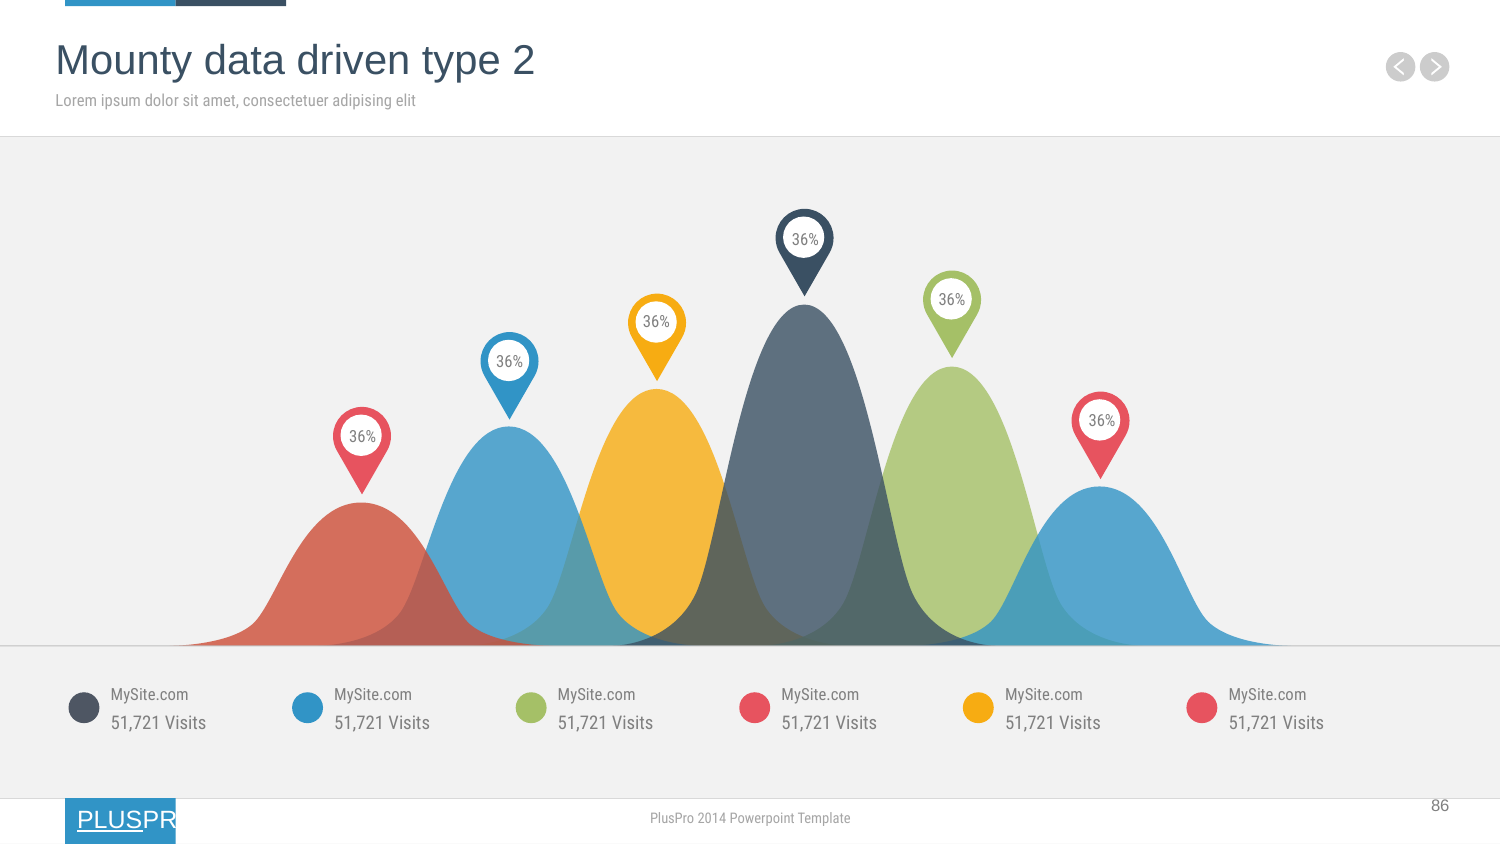

# Mounty data driven type 2
Lorem ipsum dolor sit amet, consectetuer adipising elit

36%

36%

36%

36%

36%

36%

MySite.com
51,721 Visits

MySite.com
51,721 Visits

MySite.com
51,721 Visits

MySite.com
51,721 Visits

MySite.com
51,721 Visits

MySite.com
51,721 Visits

86